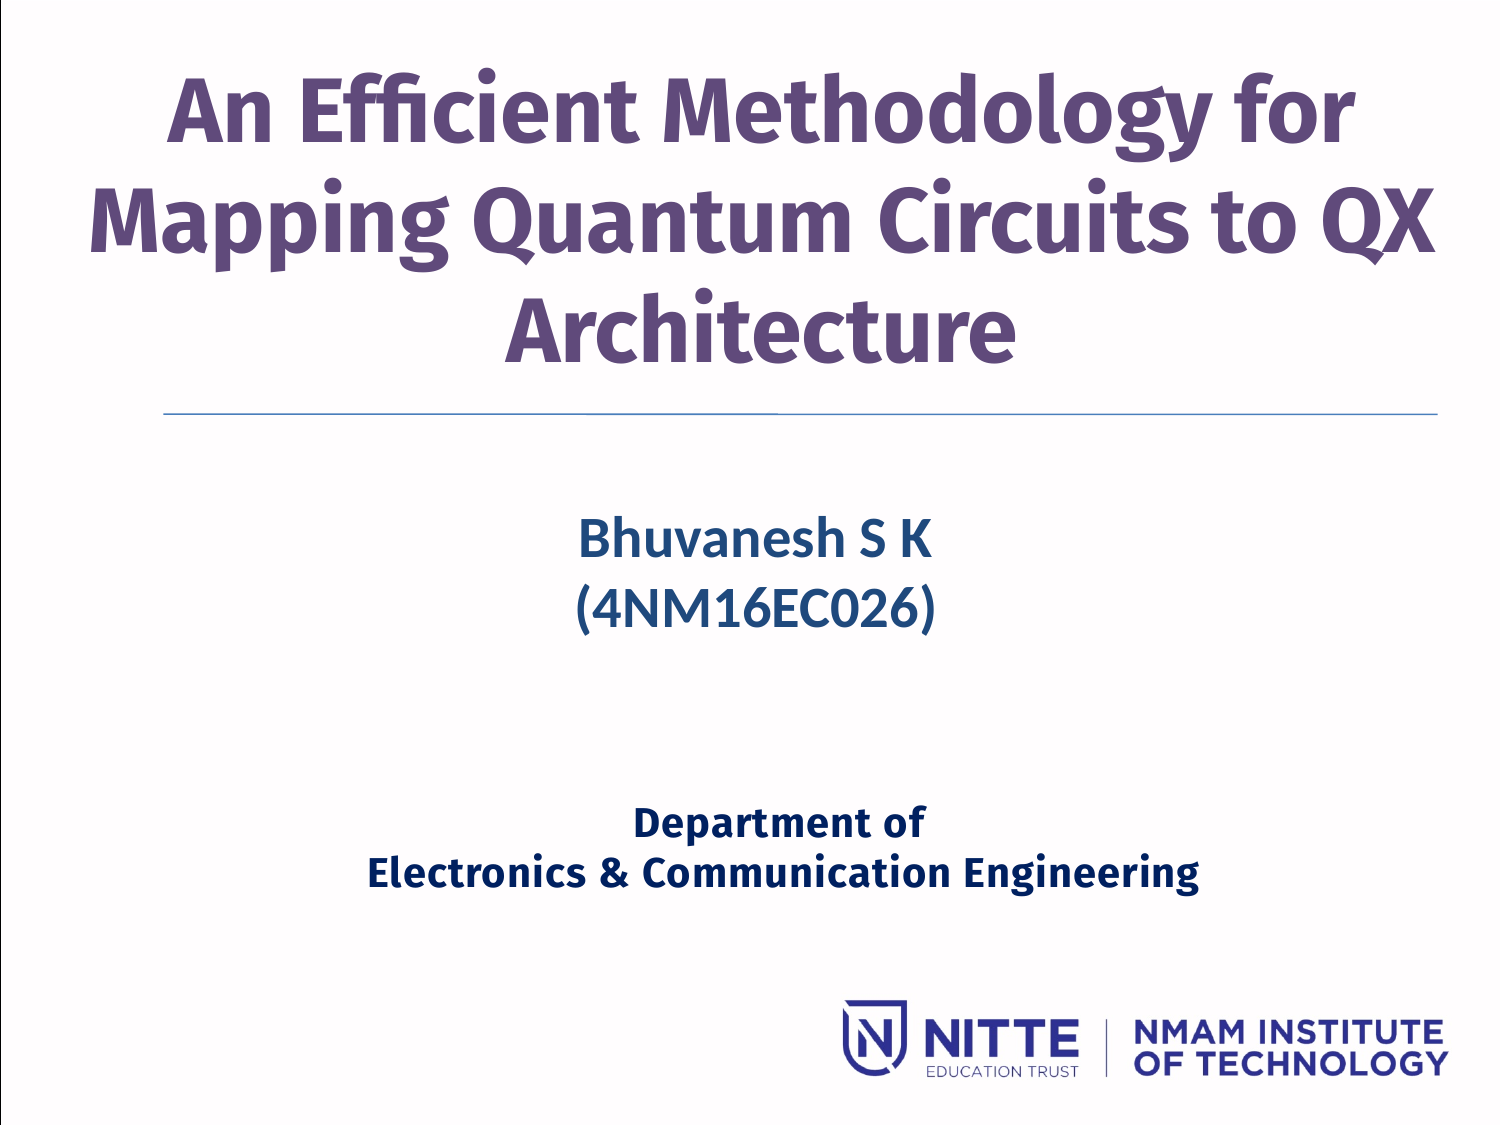

An Efficient Methodology for Mapping Quantum Circuits to QX Architecture
Bhuvanesh S K
(4NM16EC026)
Department of
Electronics & Communication Engineering